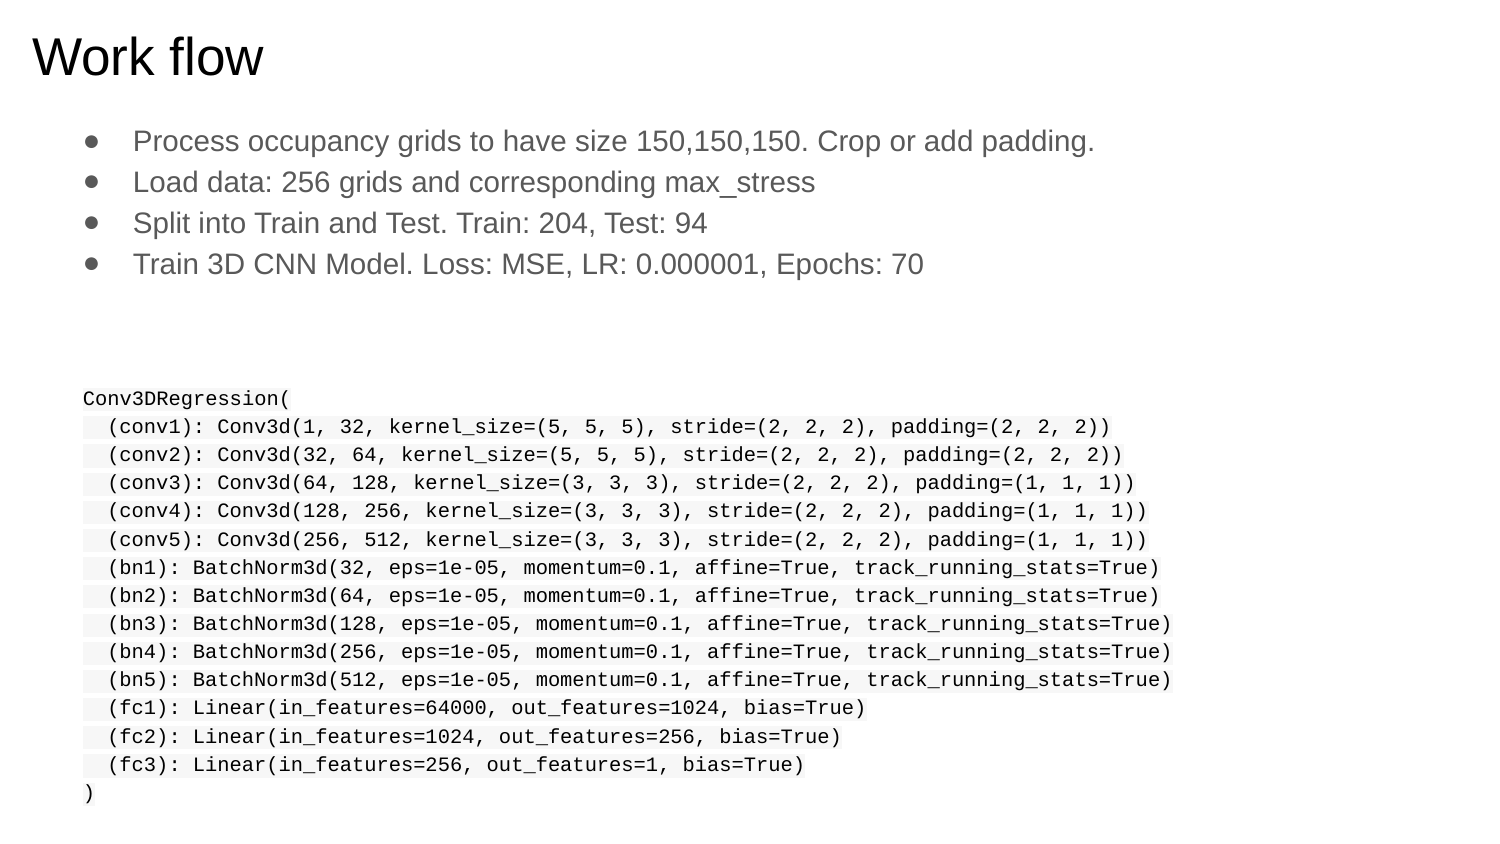

# Work flow
Process occupancy grids to have size 150,150,150. Crop or add padding.
Load data: 256 grids and corresponding max_stress
Split into Train and Test. Train: 204, Test: 94
Train 3D CNN Model. Loss: MSE, LR: 0.000001, Epochs: 70

Conv3DRegression(
  (conv1): Conv3d(1, 32, kernel_size=(5, 5, 5), stride=(2, 2, 2), padding=(2, 2, 2))
  (conv2): Conv3d(32, 64, kernel_size=(5, 5, 5), stride=(2, 2, 2), padding=(2, 2, 2))
  (conv3): Conv3d(64, 128, kernel_size=(3, 3, 3), stride=(2, 2, 2), padding=(1, 1, 1))
  (conv4): Conv3d(128, 256, kernel_size=(3, 3, 3), stride=(2, 2, 2), padding=(1, 1, 1))
  (conv5): Conv3d(256, 512, kernel_size=(3, 3, 3), stride=(2, 2, 2), padding=(1, 1, 1))
  (bn1): BatchNorm3d(32, eps=1e-05, momentum=0.1, affine=True, track_running_stats=True)
  (bn2): BatchNorm3d(64, eps=1e-05, momentum=0.1, affine=True, track_running_stats=True)
  (bn3): BatchNorm3d(128, eps=1e-05, momentum=0.1, affine=True, track_running_stats=True)
  (bn4): BatchNorm3d(256, eps=1e-05, momentum=0.1, affine=True, track_running_stats=True)
  (bn5): BatchNorm3d(512, eps=1e-05, momentum=0.1, affine=True, track_running_stats=True)
  (fc1): Linear(in_features=64000, out_features=1024, bias=True)
  (fc2): Linear(in_features=1024, out_features=256, bias=True)
  (fc3): Linear(in_features=256, out_features=1, bias=True)
)